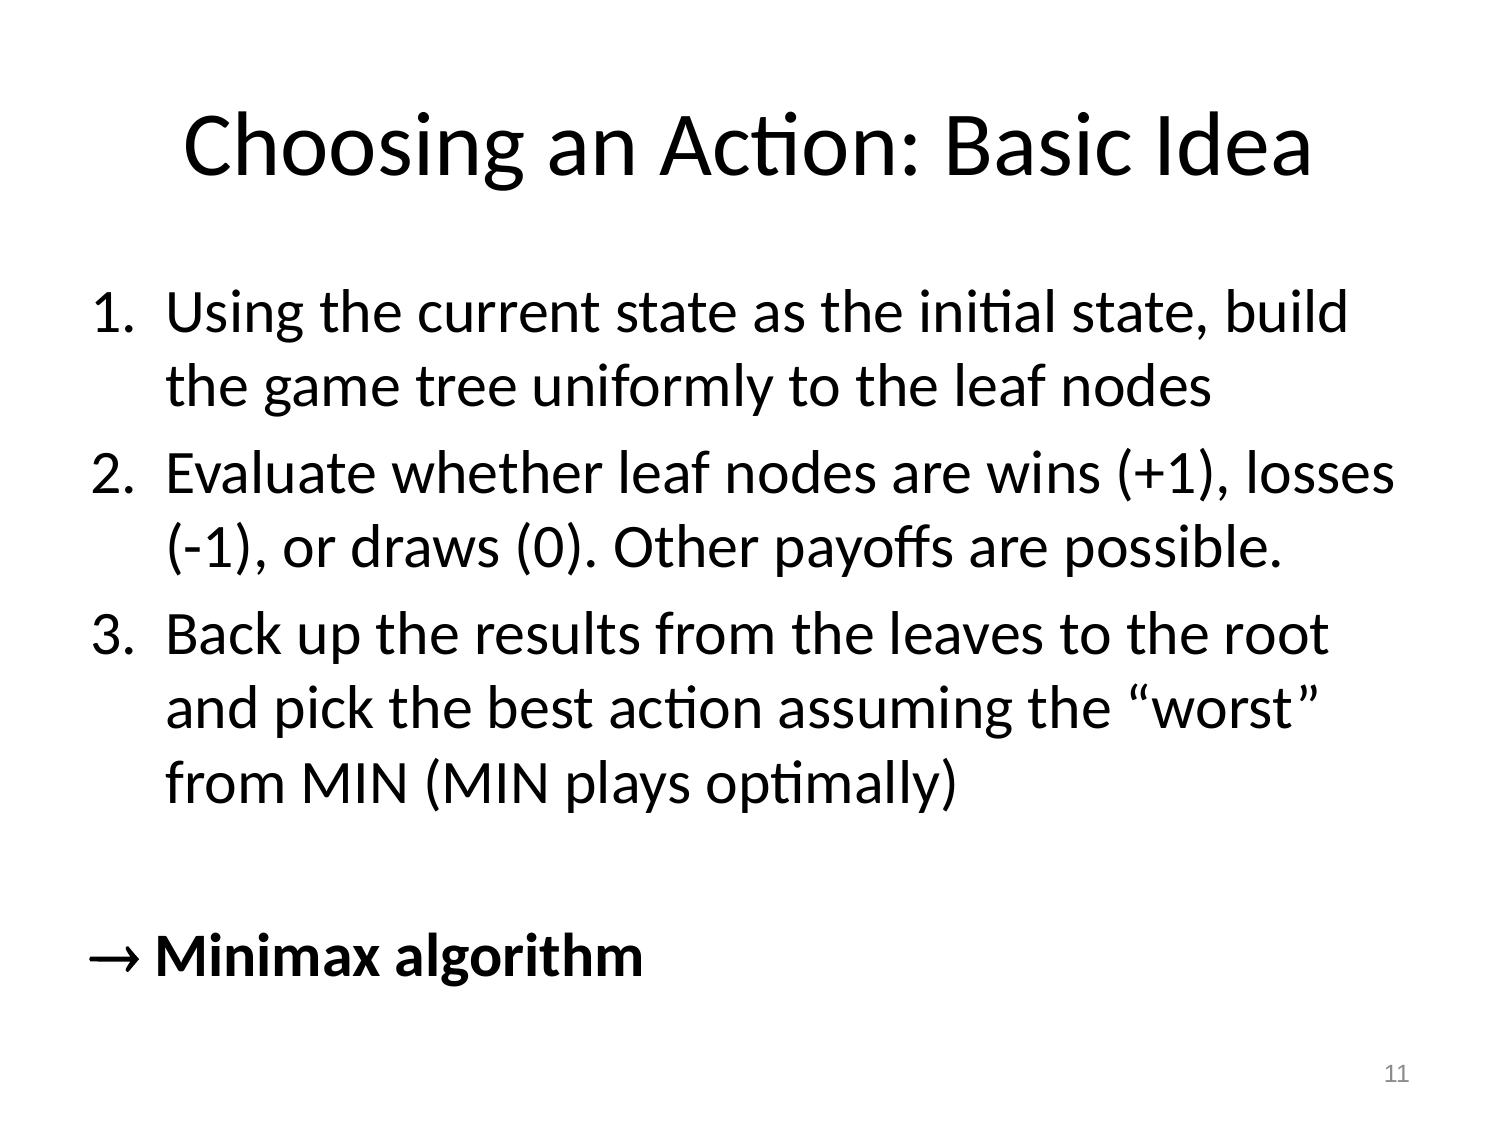

# Choosing an Action: Basic Idea
Using the current state as the initial state, build the game tree uniformly to the leaf nodes
Evaluate whether leaf nodes are wins (+1), losses (-1), or draws (0). Other payoffs are possible.
Back up the results from the leaves to the root and pick the best action assuming the “worst” from MIN (MIN plays optimally)

→ Minimax algorithm
11